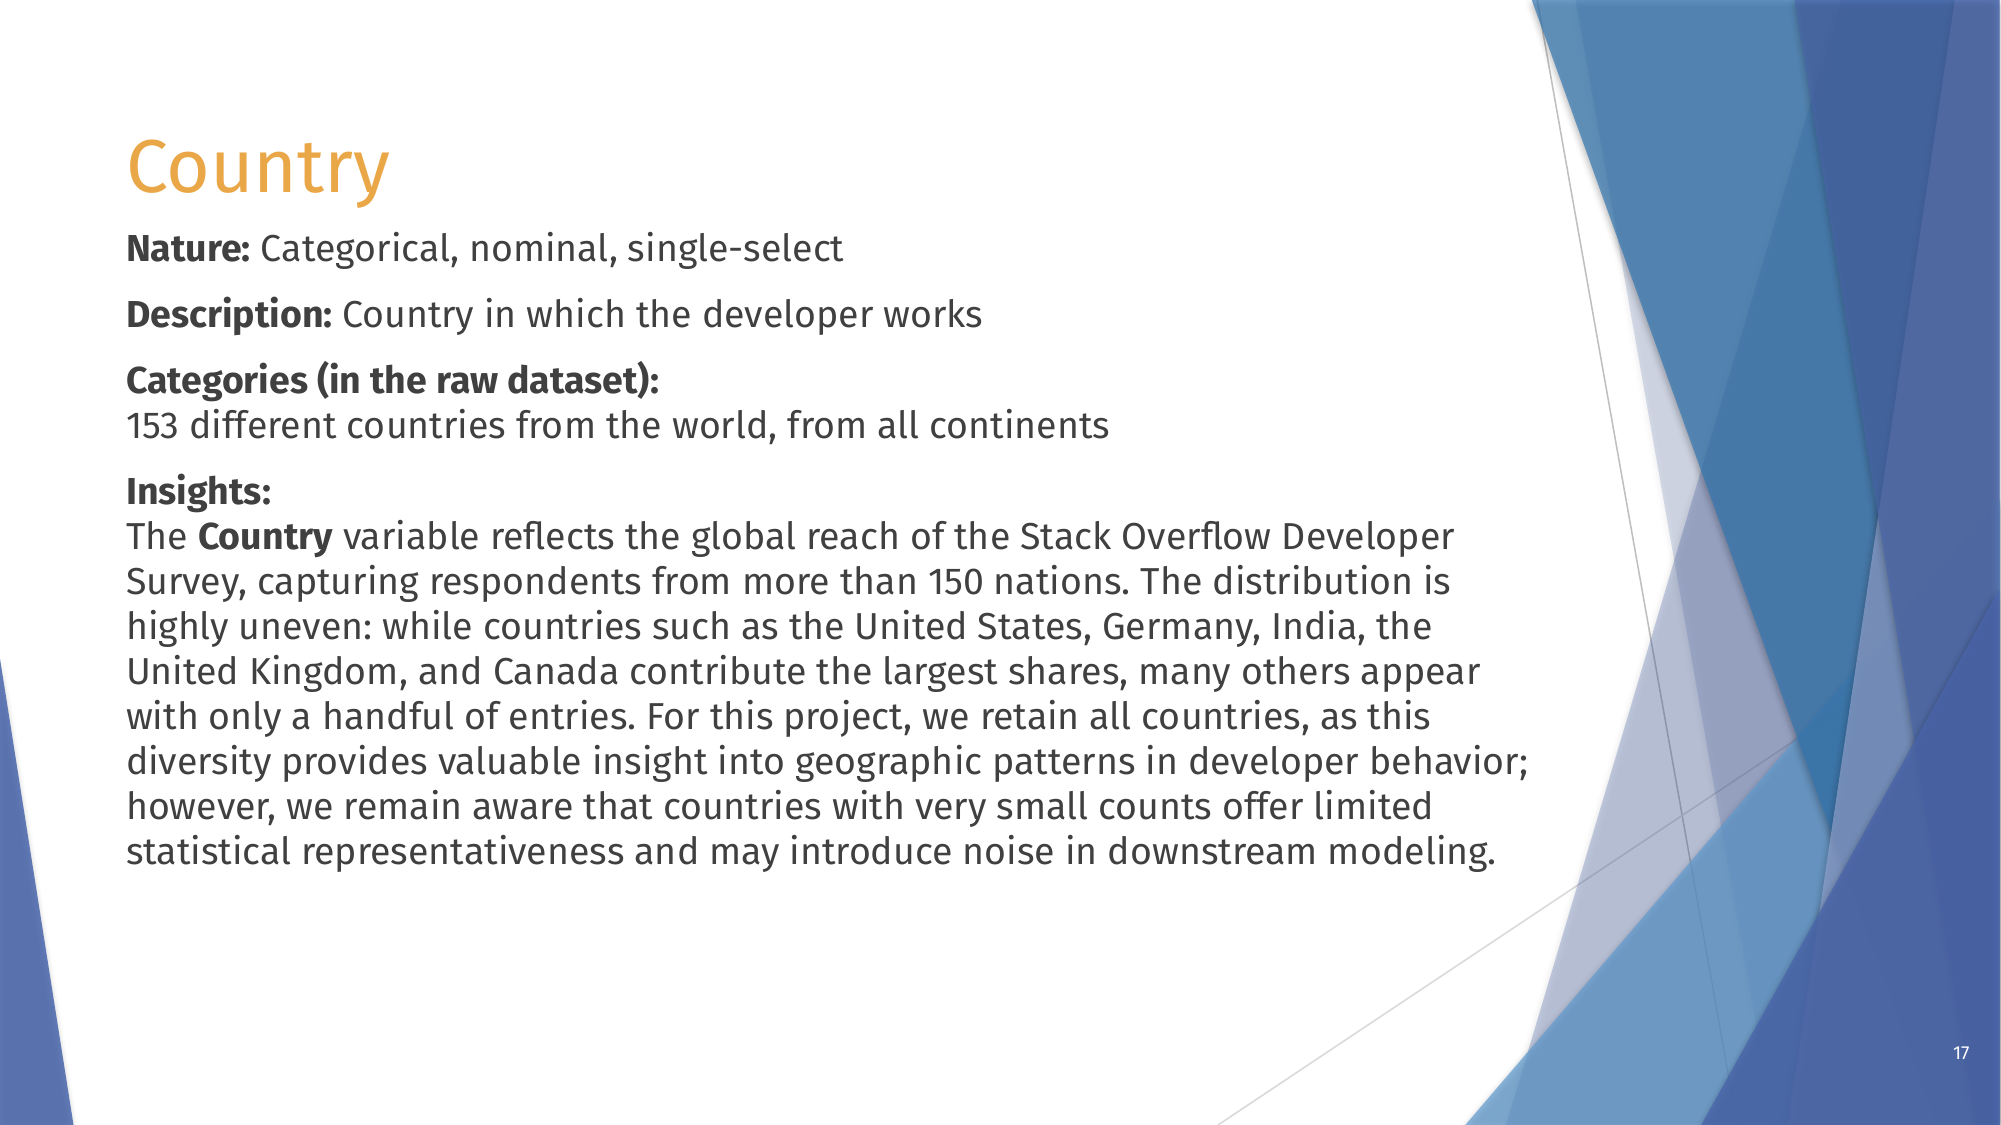

# Country
Nature: Categorical, nominal, single-select
Description: Country in which the developer works
Categories (in the raw dataset):
153 different countries from the world, from all continents
Insights:
The Country variable reflects the global reach of the Stack Overflow Developer Survey, capturing respondents from more than 150 nations. The distribution is highly uneven: while countries such as the United States, Germany, India, the United Kingdom, and Canada contribute the largest shares, many others appear with only a handful of entries. For this project, we retain all countries, as this diversity provides valuable insight into geographic patterns in developer behavior; however, we remain aware that countries with very small counts offer limited statistical representativeness and may introduce noise in downstream modeling.
17